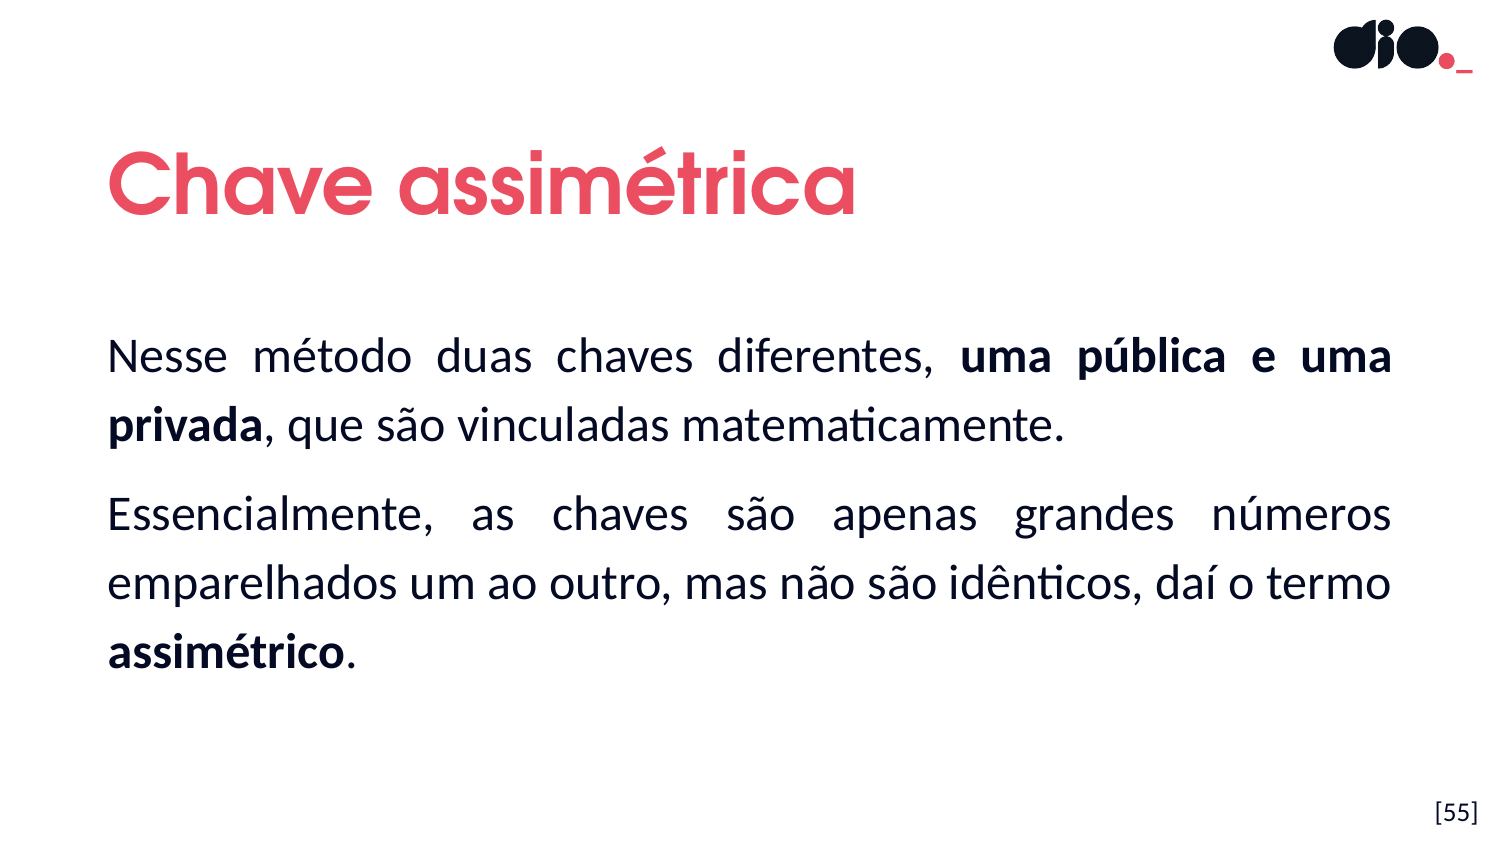

Chave assimétrica
Nesse método duas chaves diferentes, uma pública e uma privada, que são vinculadas matematicamente.
Essencialmente, as chaves são apenas grandes números emparelhados um ao outro, mas não são idênticos, daí o termo assimétrico.
[55]